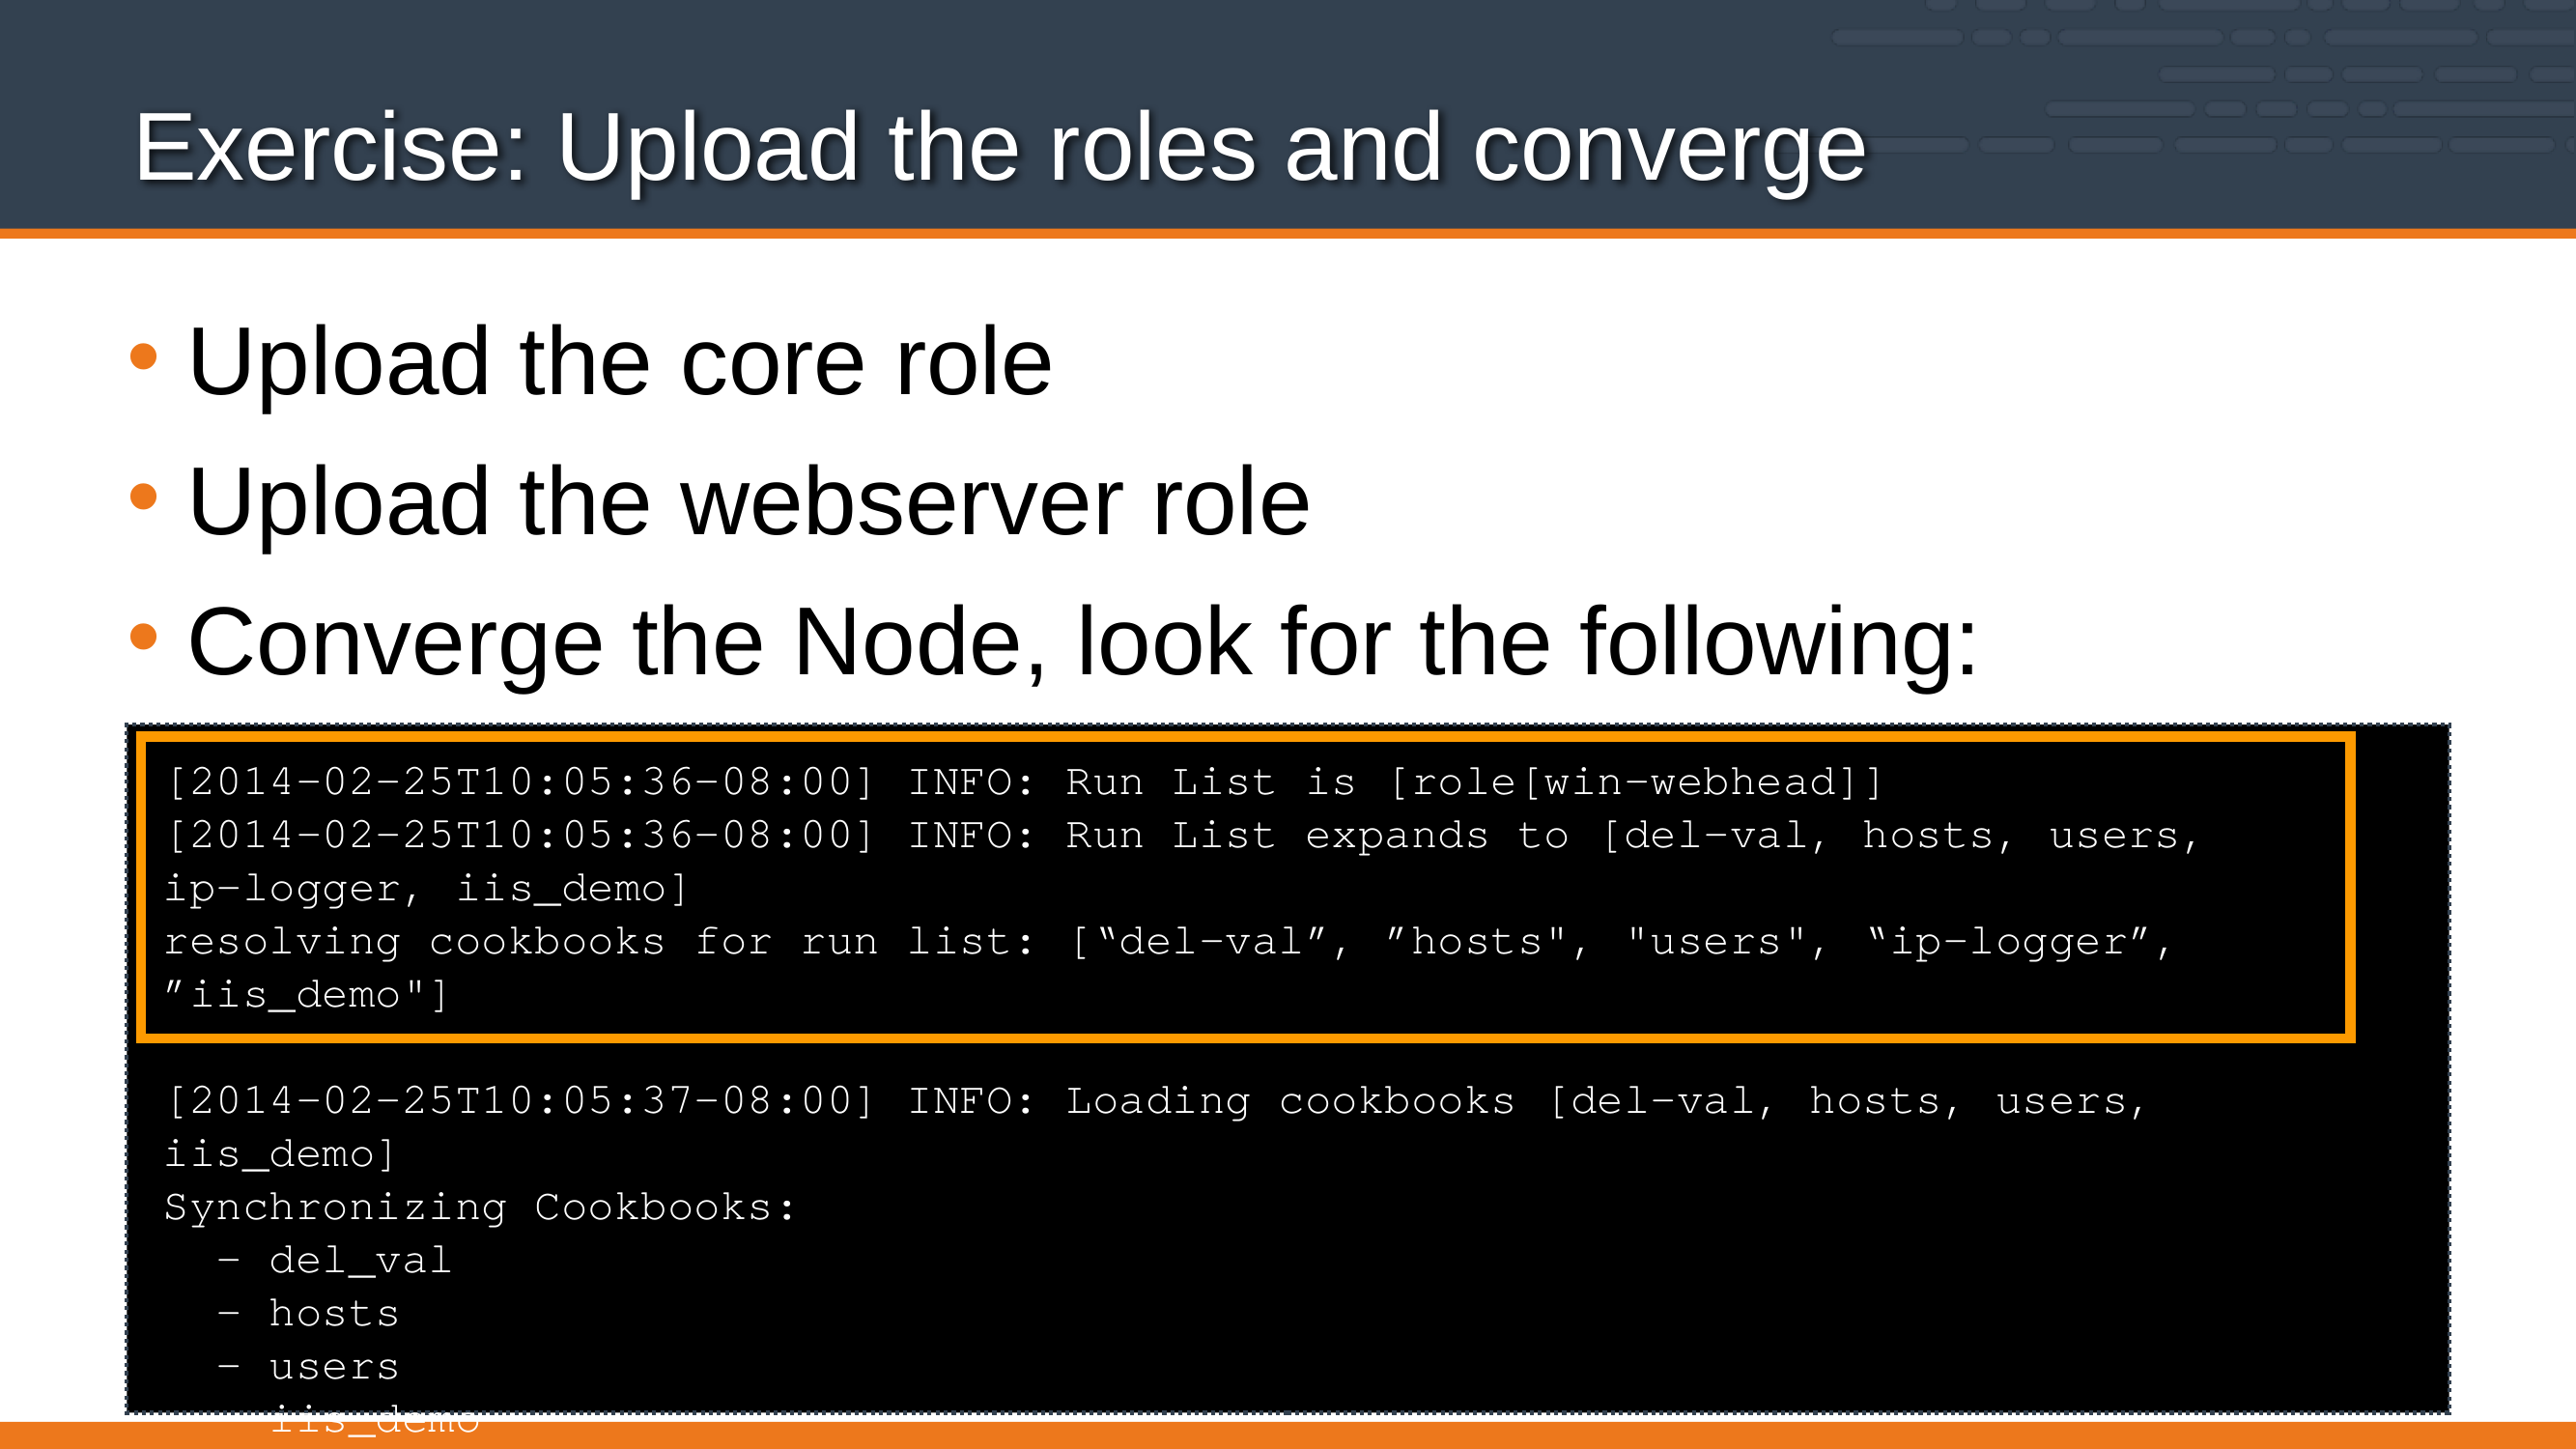

# Exercise: Upload the roles and converge
Upload the core role
Upload the webserver role
Converge the Node, look for the following:

…

[2014-02-25T10:05:36-08:00] INFO: Run List is [role[win-webhead]]
[2014-02-25T10:05:36-08:00] INFO: Run List expands to [del-val, hosts, users,
ip-logger, iis_demo]
resolving cookbooks for run list: [“del-val”, ”hosts", "users", “ip-logger”, ”iis_demo"]

[2014-02-25T10:05:37-08:00] INFO: Loading cookbooks [del-val, hosts, users, iis_demo]
Synchronizing Cookbooks:
  - del_val
  - hosts
  - users
  - iis_demo
Compiling Cookbooks...
…